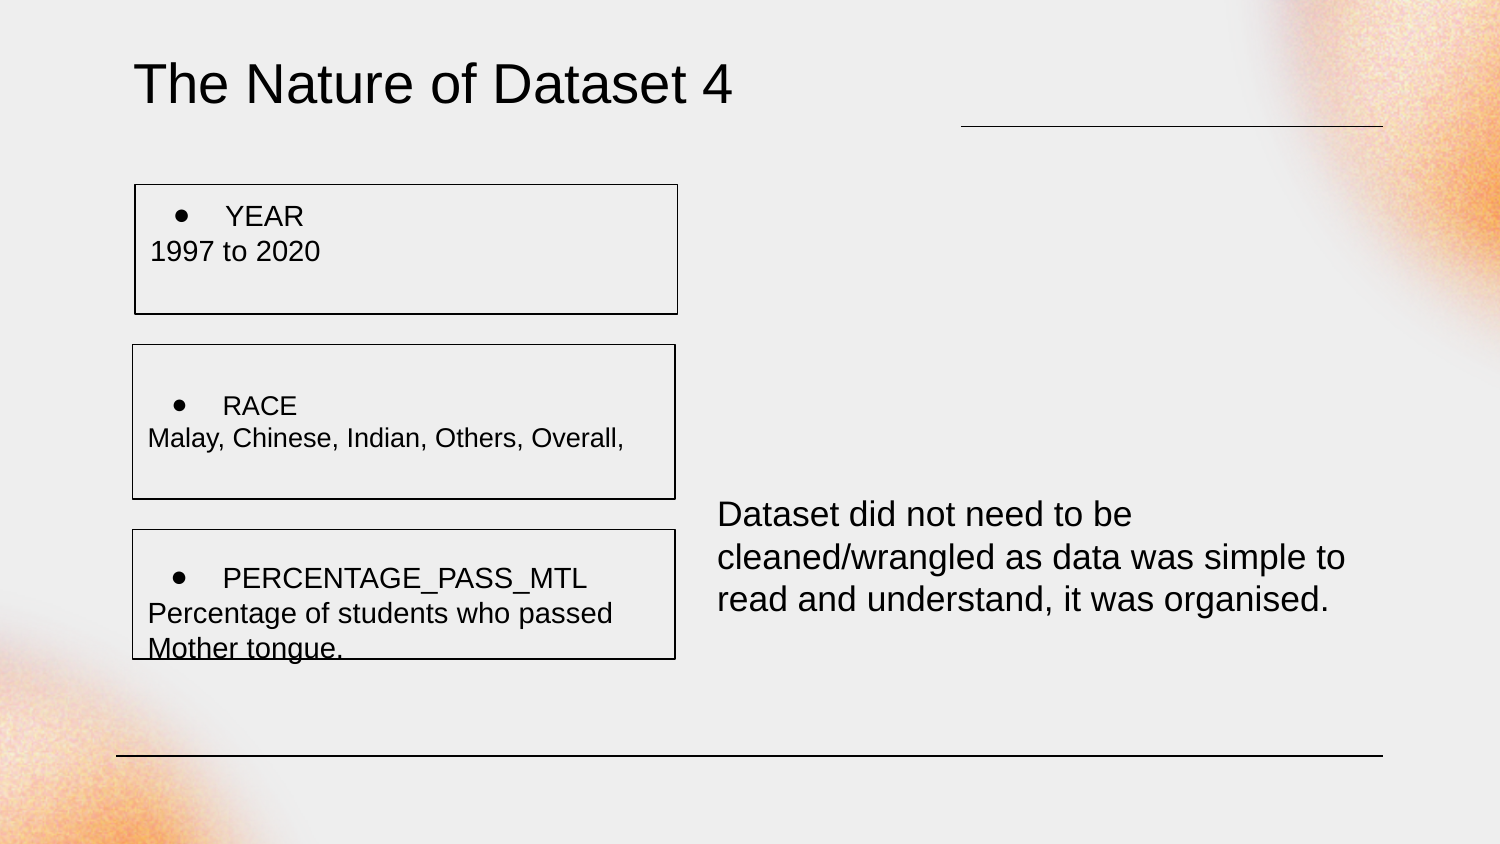

# The Nature of Dataset 4

YEAR
1997 to 2020

RACE
Malay, Chinese, Indian, Others, Overall,

Dataset did not need to be cleaned/wrangled as data was simple to read and understand, it was organised.

PERCENTAGE_PASS_MTL
Percentage of students who passed Mother tongue.